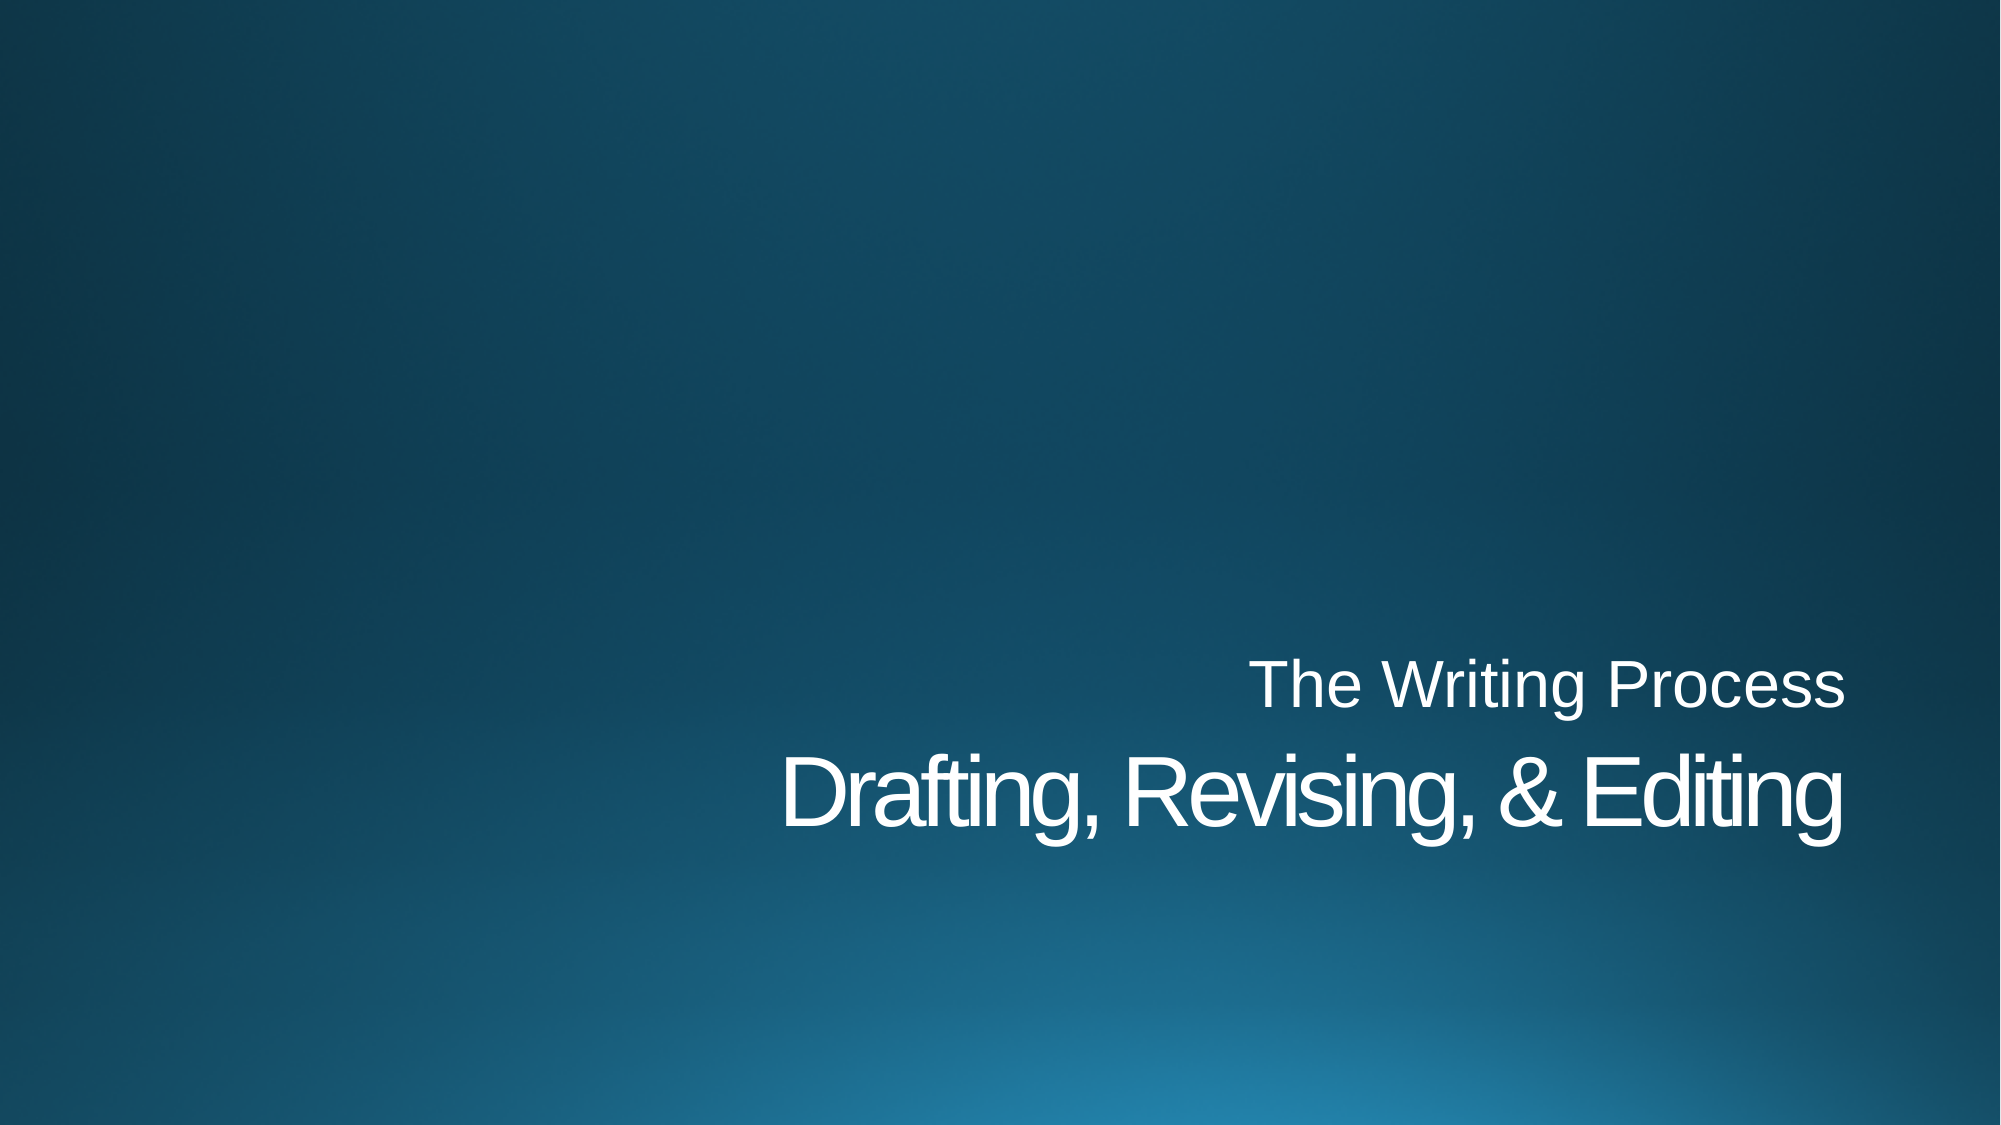

The Writing Process
# Drafting, Revising, & Editing